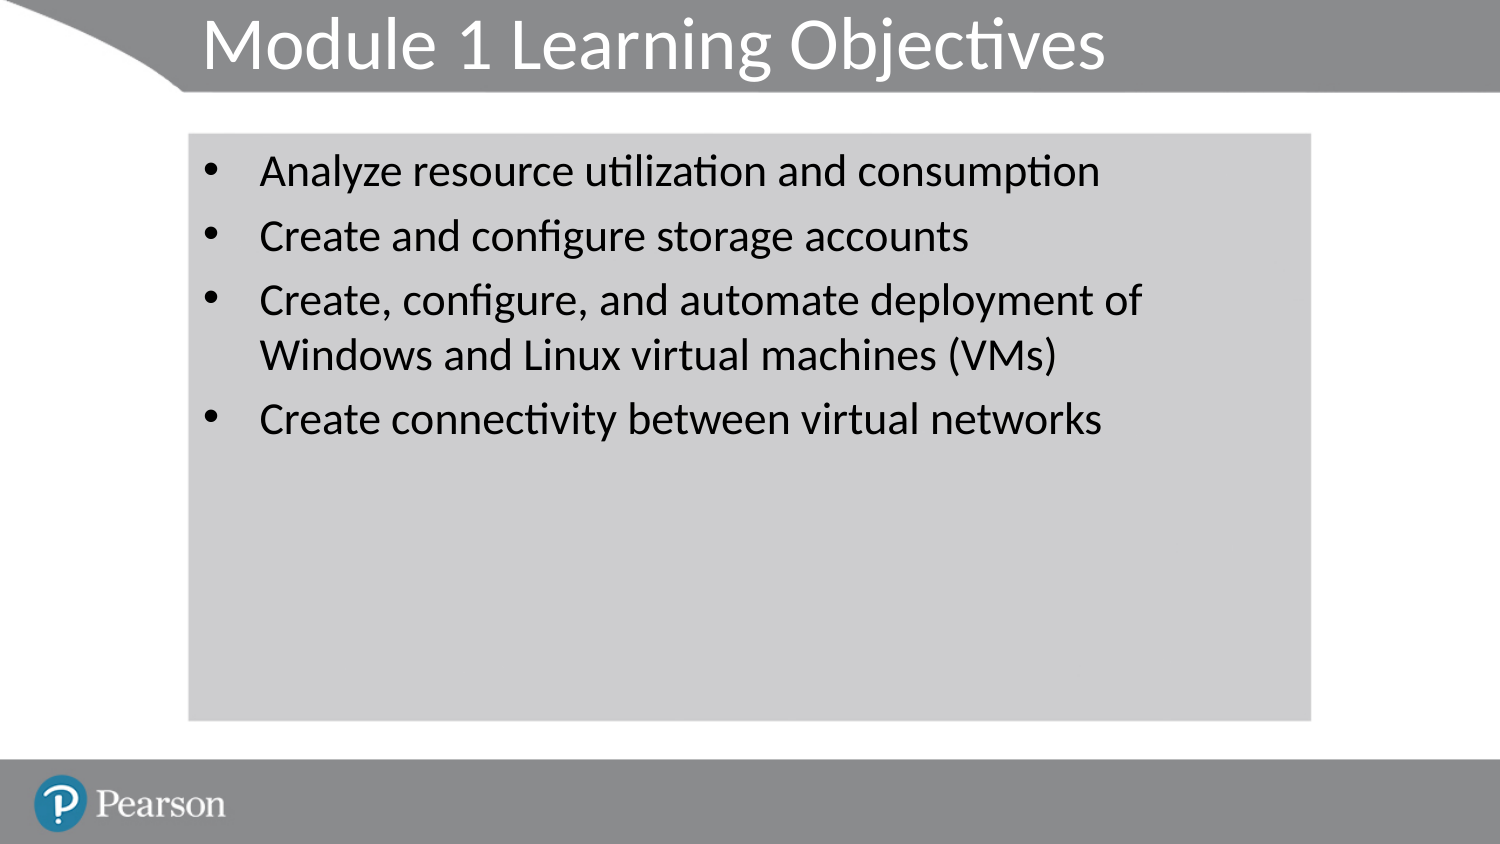

# Module 1 Learning Objectives
Analyze resource utilization and consumption
Create and configure storage accounts
Create, configure, and automate deployment of Windows and Linux virtual machines (VMs)
Create connectivity between virtual networks